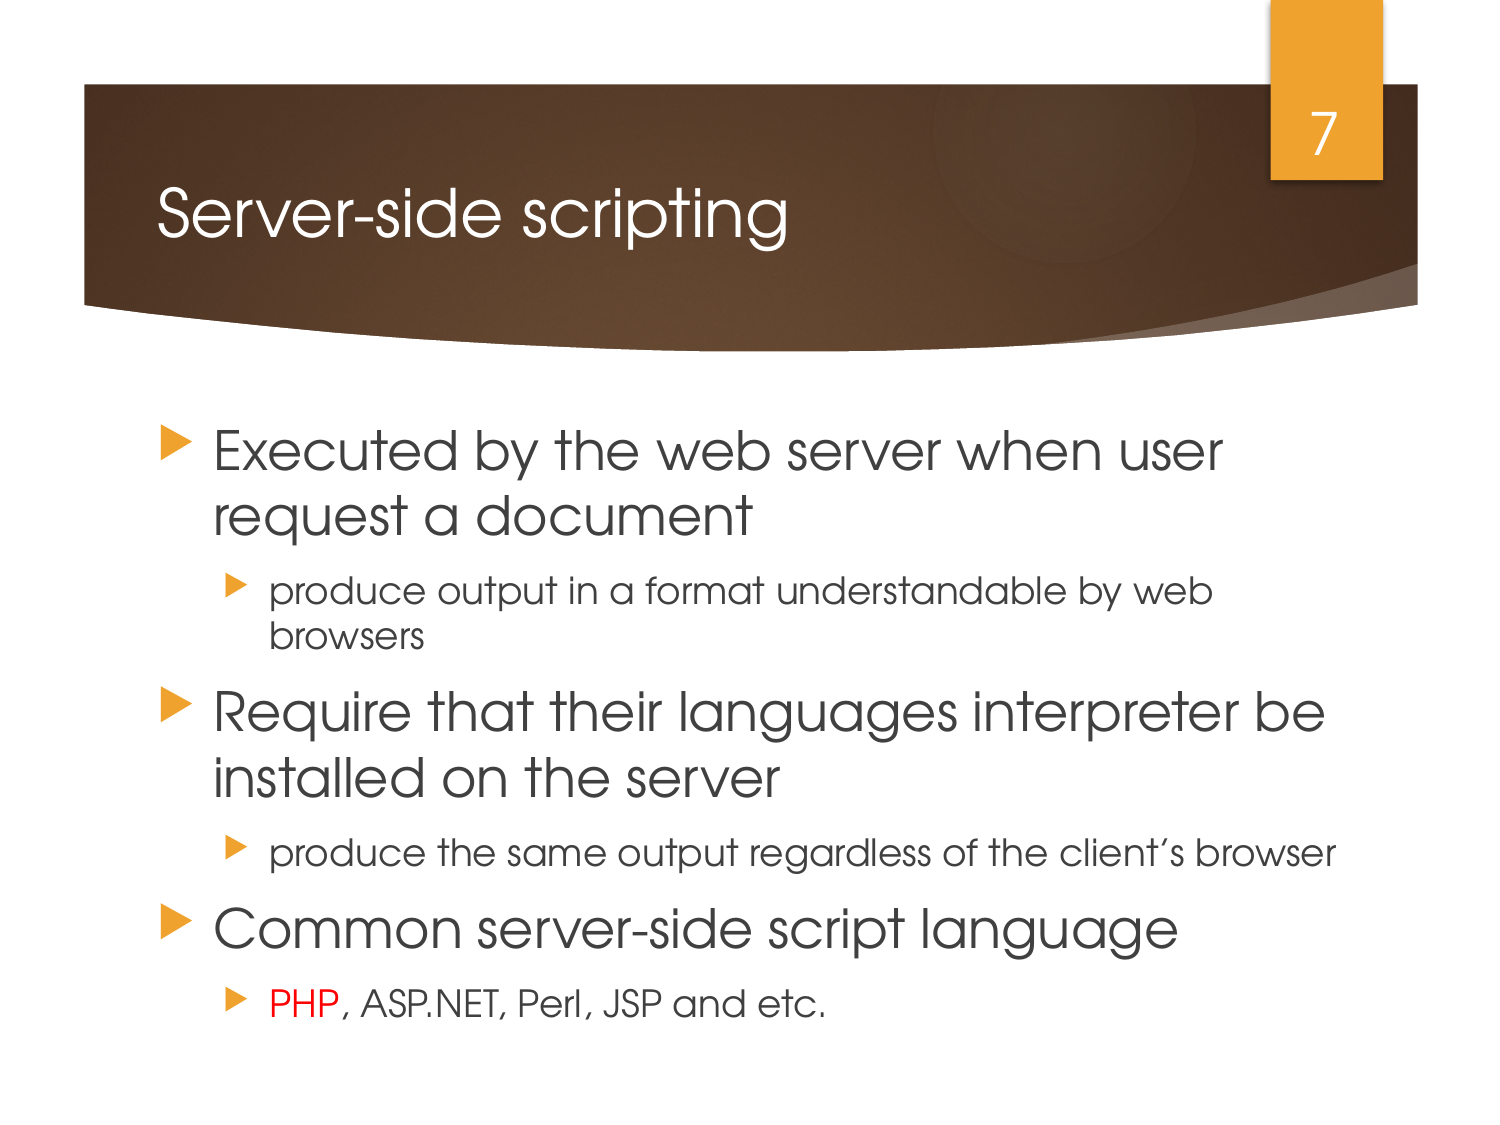

7
# Server-side scripting
Executed by the web server when user request a document
produce output in a format understandable by web browsers
Require that their languages interpreter be installed on the server
produce the same output regardless of the client’s browser
Common server-side script language
PHP, ASP.NET, Perl, JSP and etc.